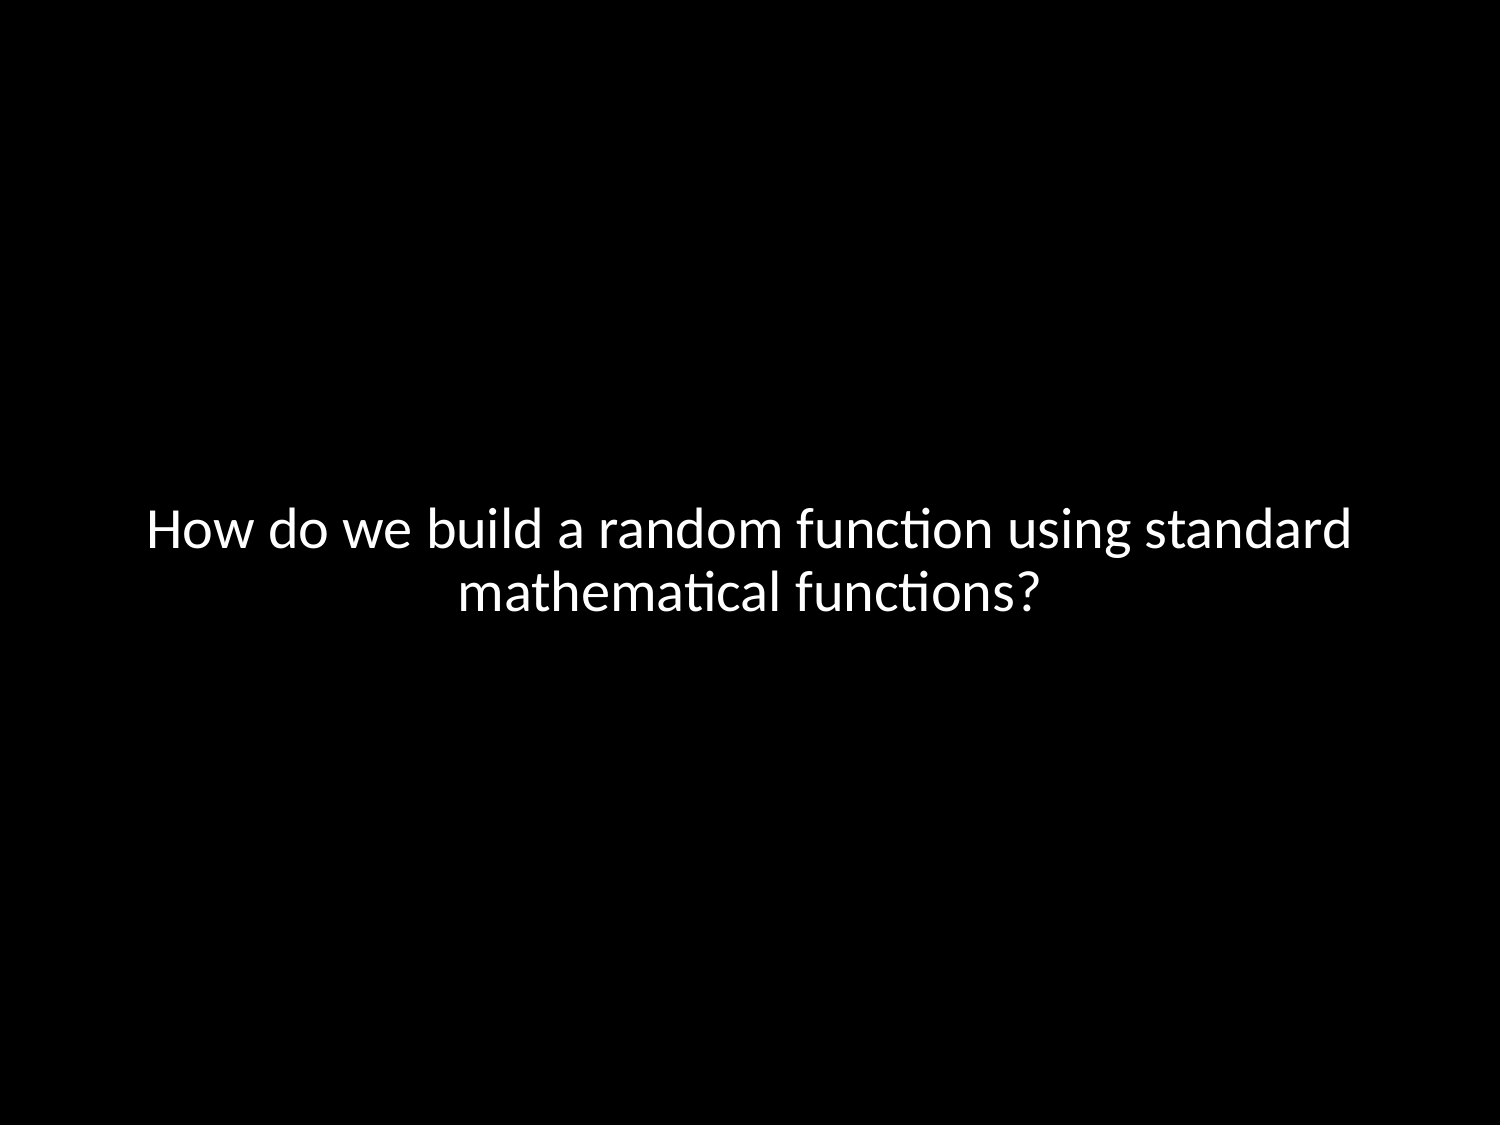

How do we build a random function using standard mathematical functions?